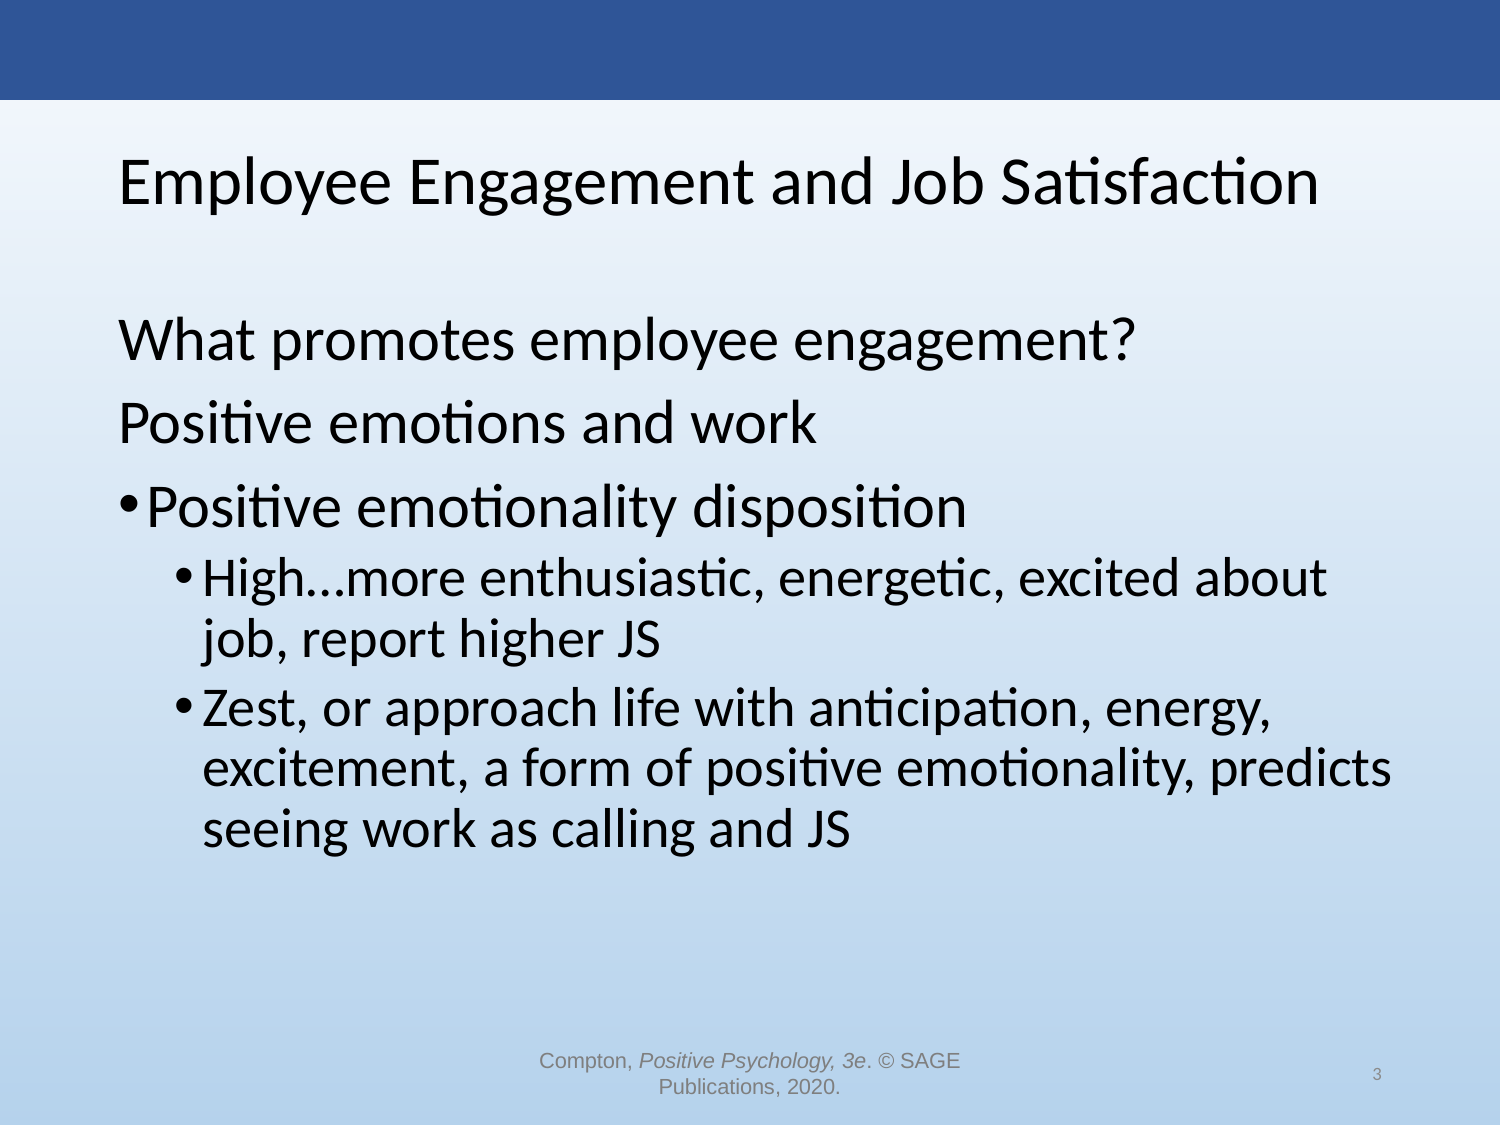

# Employee Engagement and Job Satisfaction
What promotes employee engagement?
Positive emotions and work
Positive emotionality disposition
High…more enthusiastic, energetic, excited about job, report higher JS
Zest, or approach life with anticipation, energy, excitement, a form of positive emotionality, predicts seeing work as calling and JS

Compton, Positive Psychology, 3e. © SAGE Publications, 2020.
3